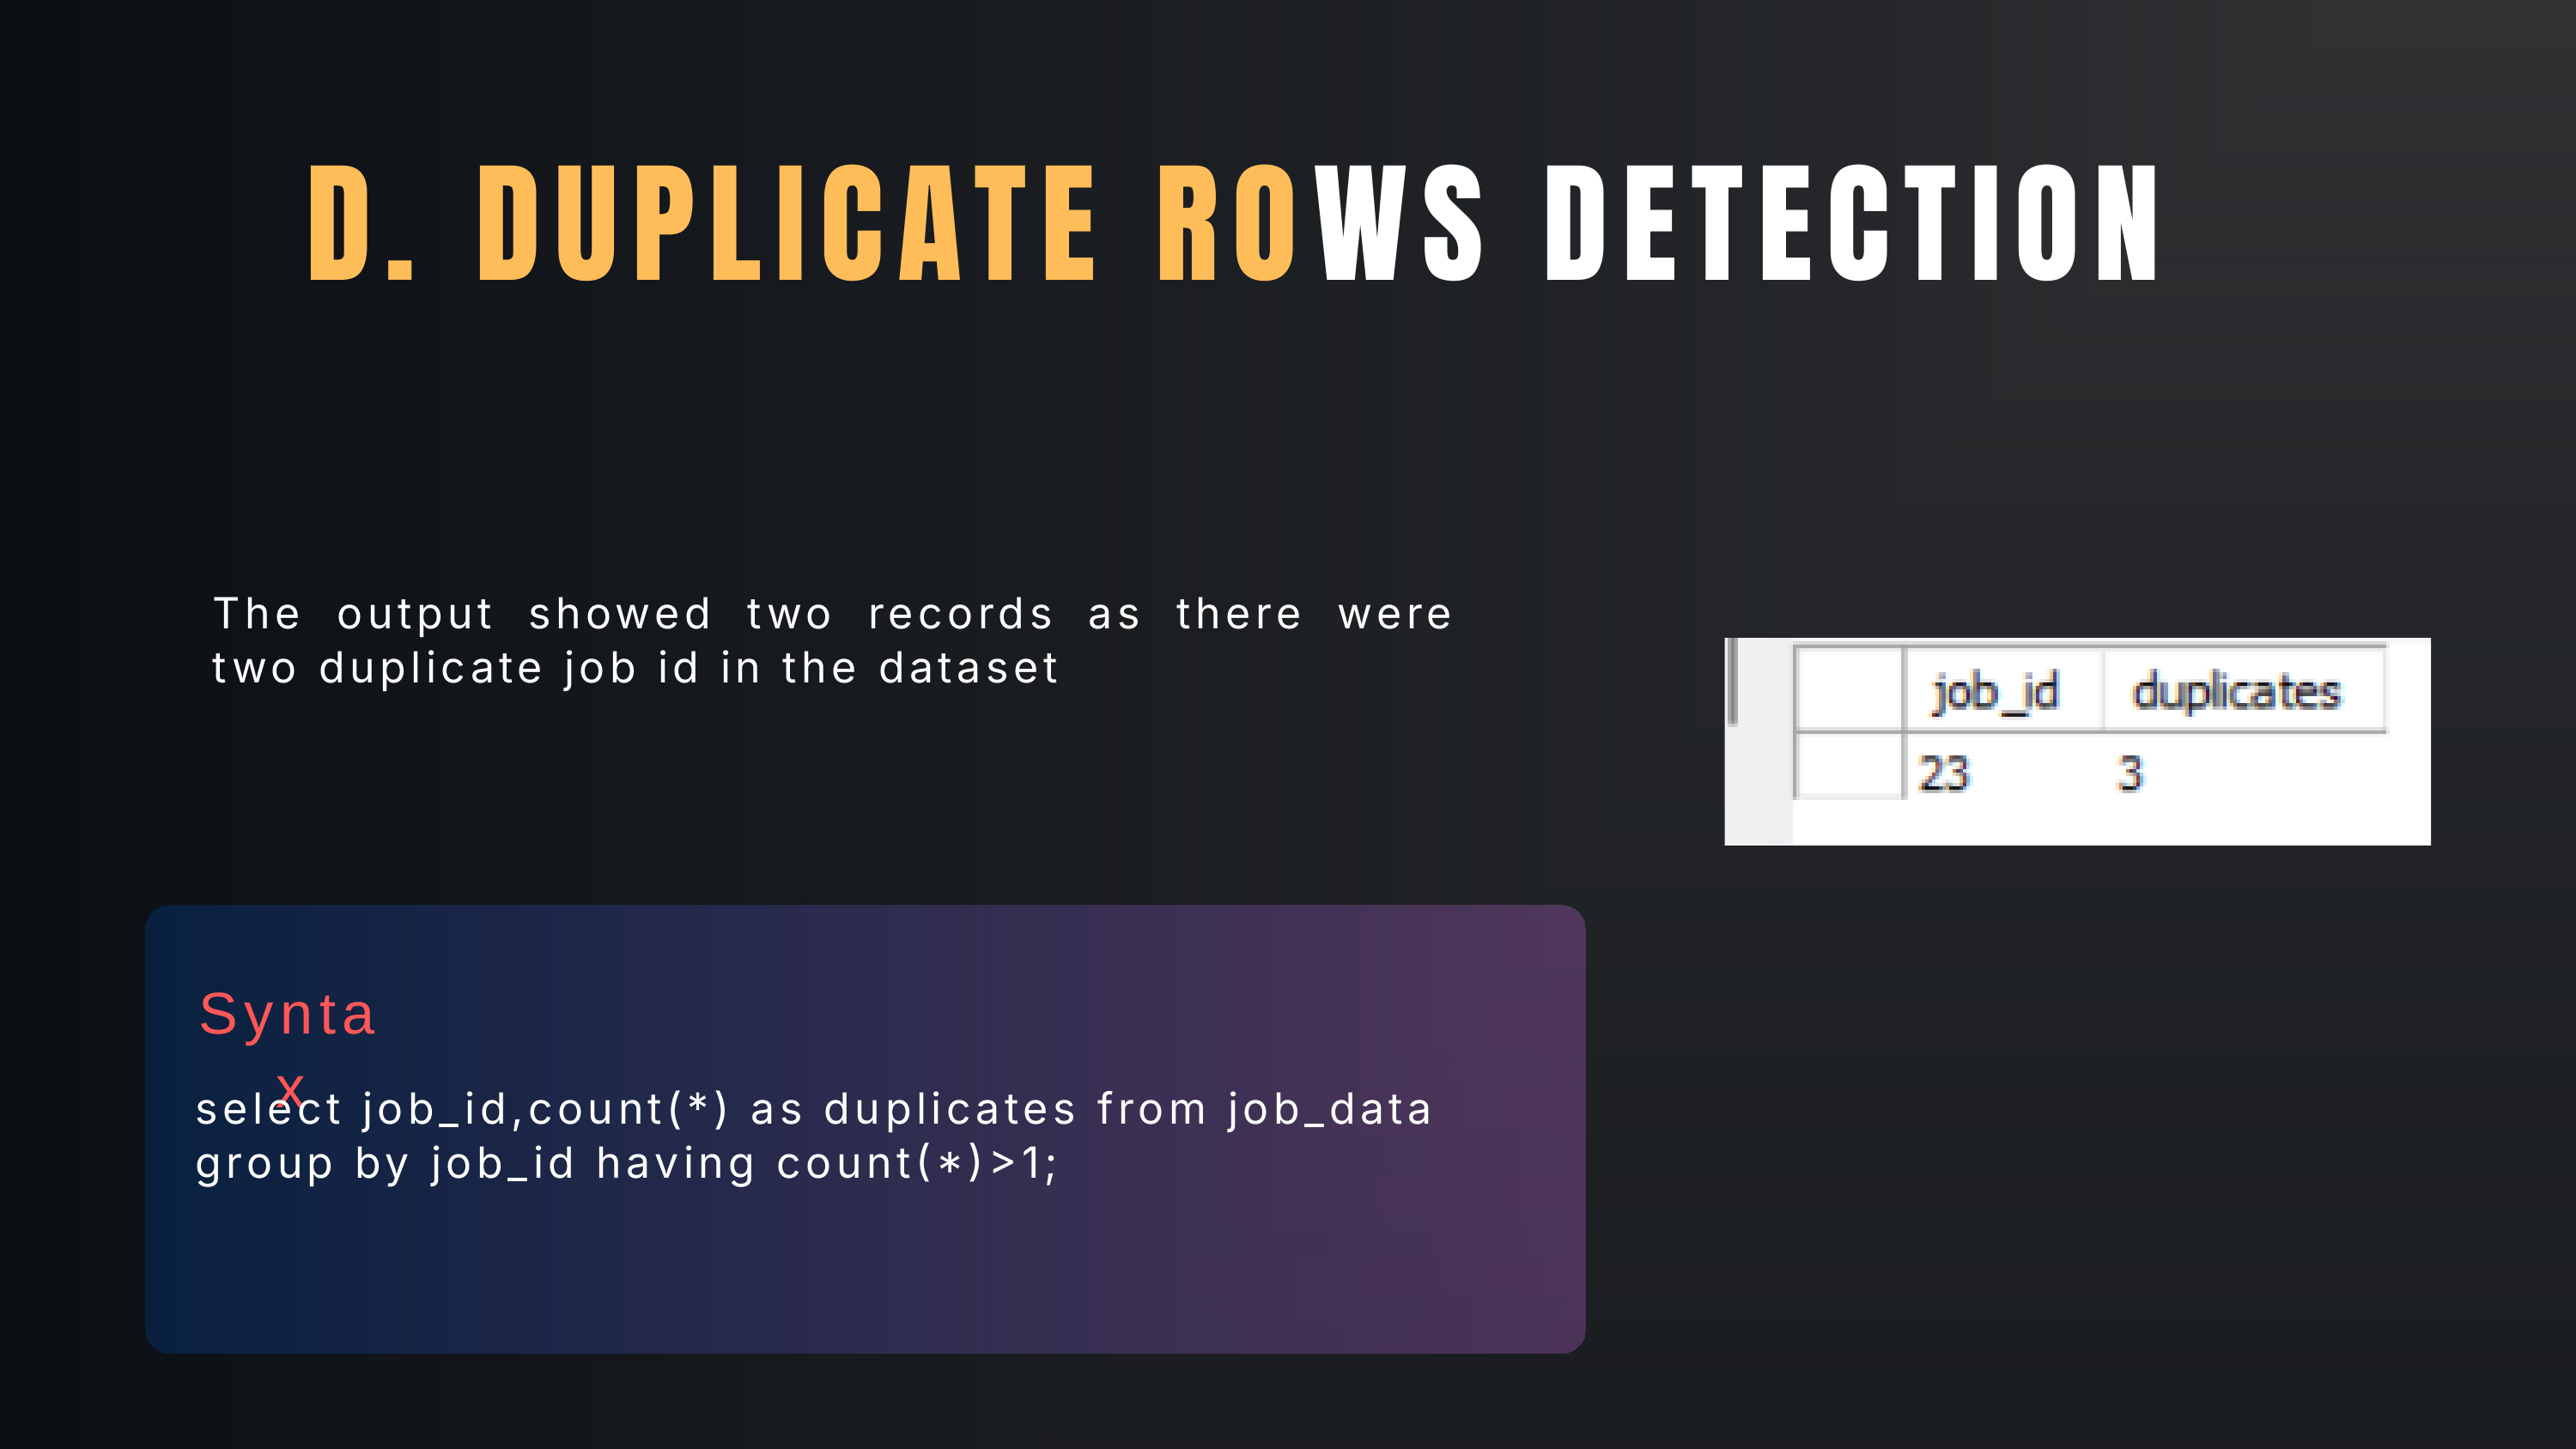

D. DUPLICATE ROWS DETECTION
The output showed two records as there were two duplicate job id in the dataset

Syntax
select job_id,count(*) as duplicates from job_data group by job_id having count(*)>1;